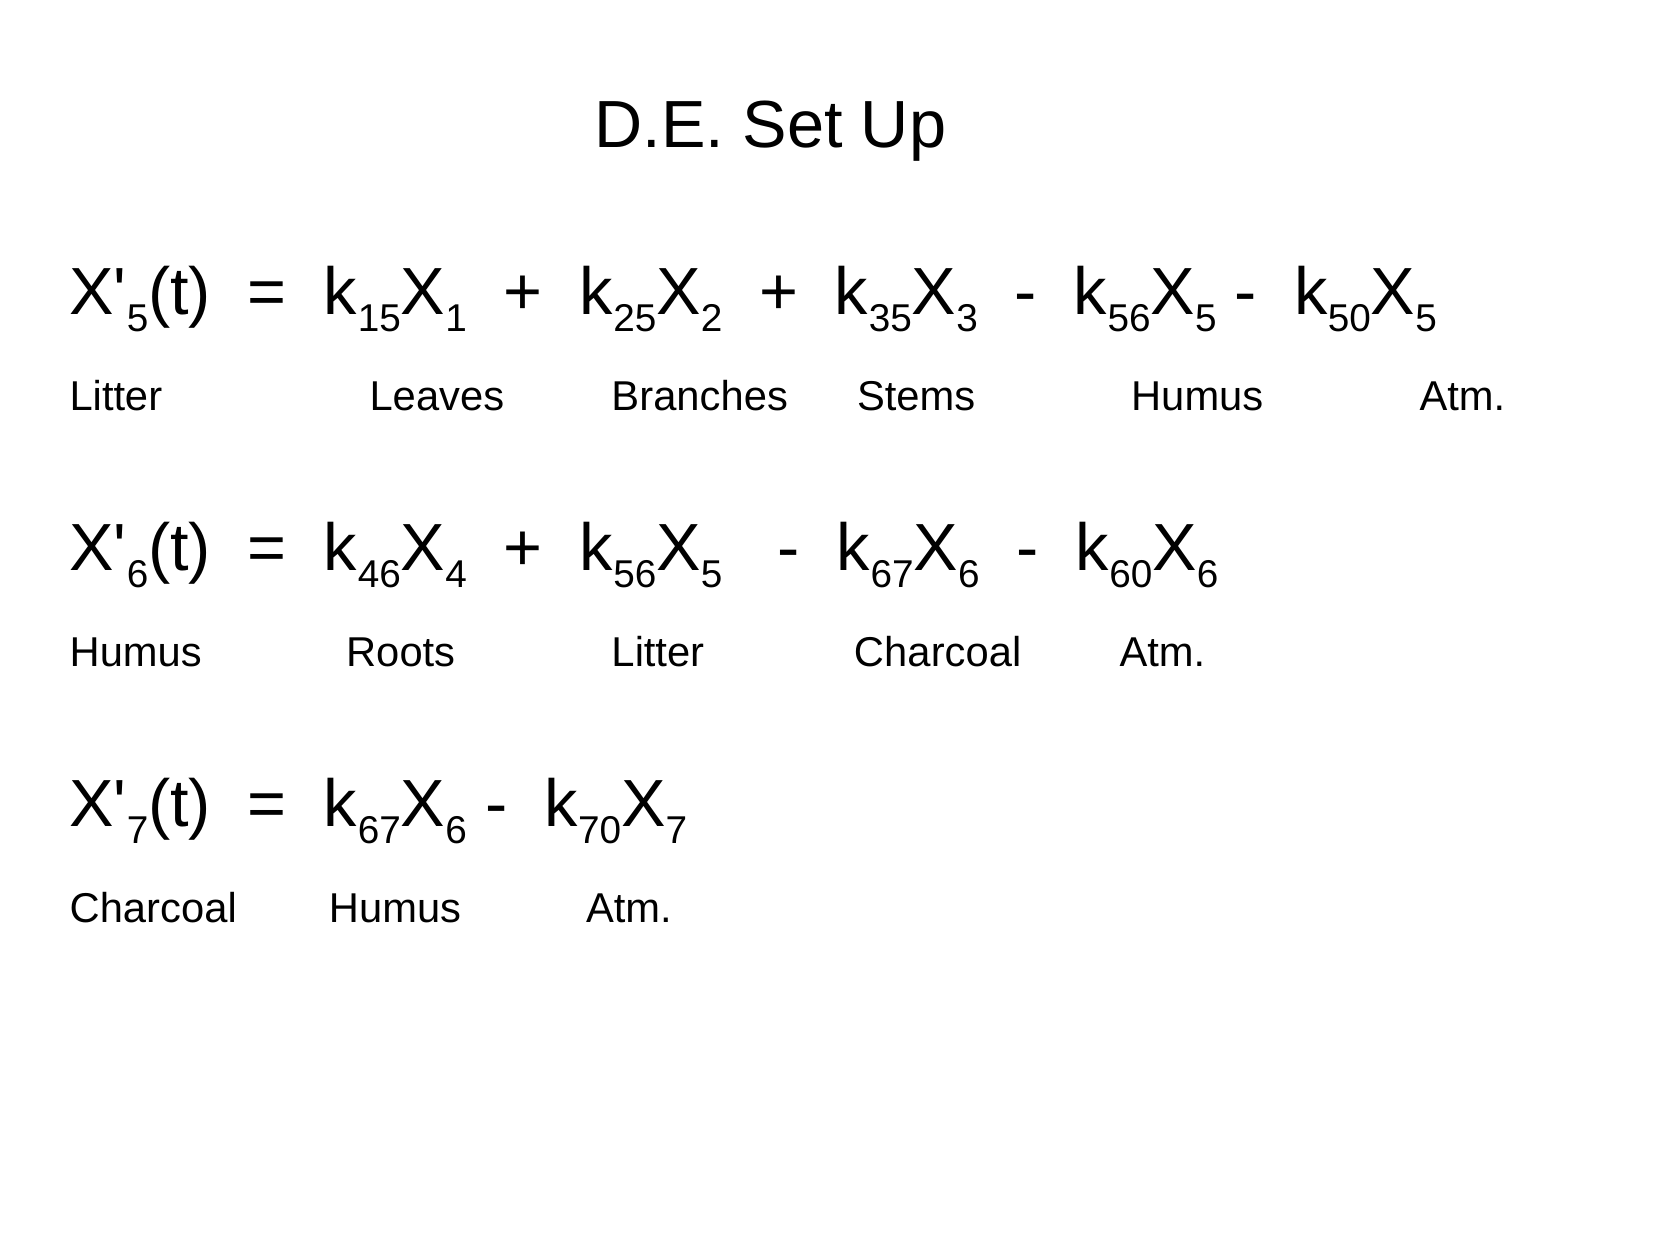

D.E. Set Up
X'5(t)  =  k15X1  +  k25X2  +  k35X3  -  k56X5 -  k50X5
Litter		Leaves	        Branches      Stems	 Humus		Atm.

X'6(t)  =  k46X4  +  k56X5   -  k67X6  -  k60X6
Humus	           Roots	        Litter	   Charcoal	Atm.

X'7(t)  =  k67X6 -  k70X7
Charcoal        Humus	      Atm.